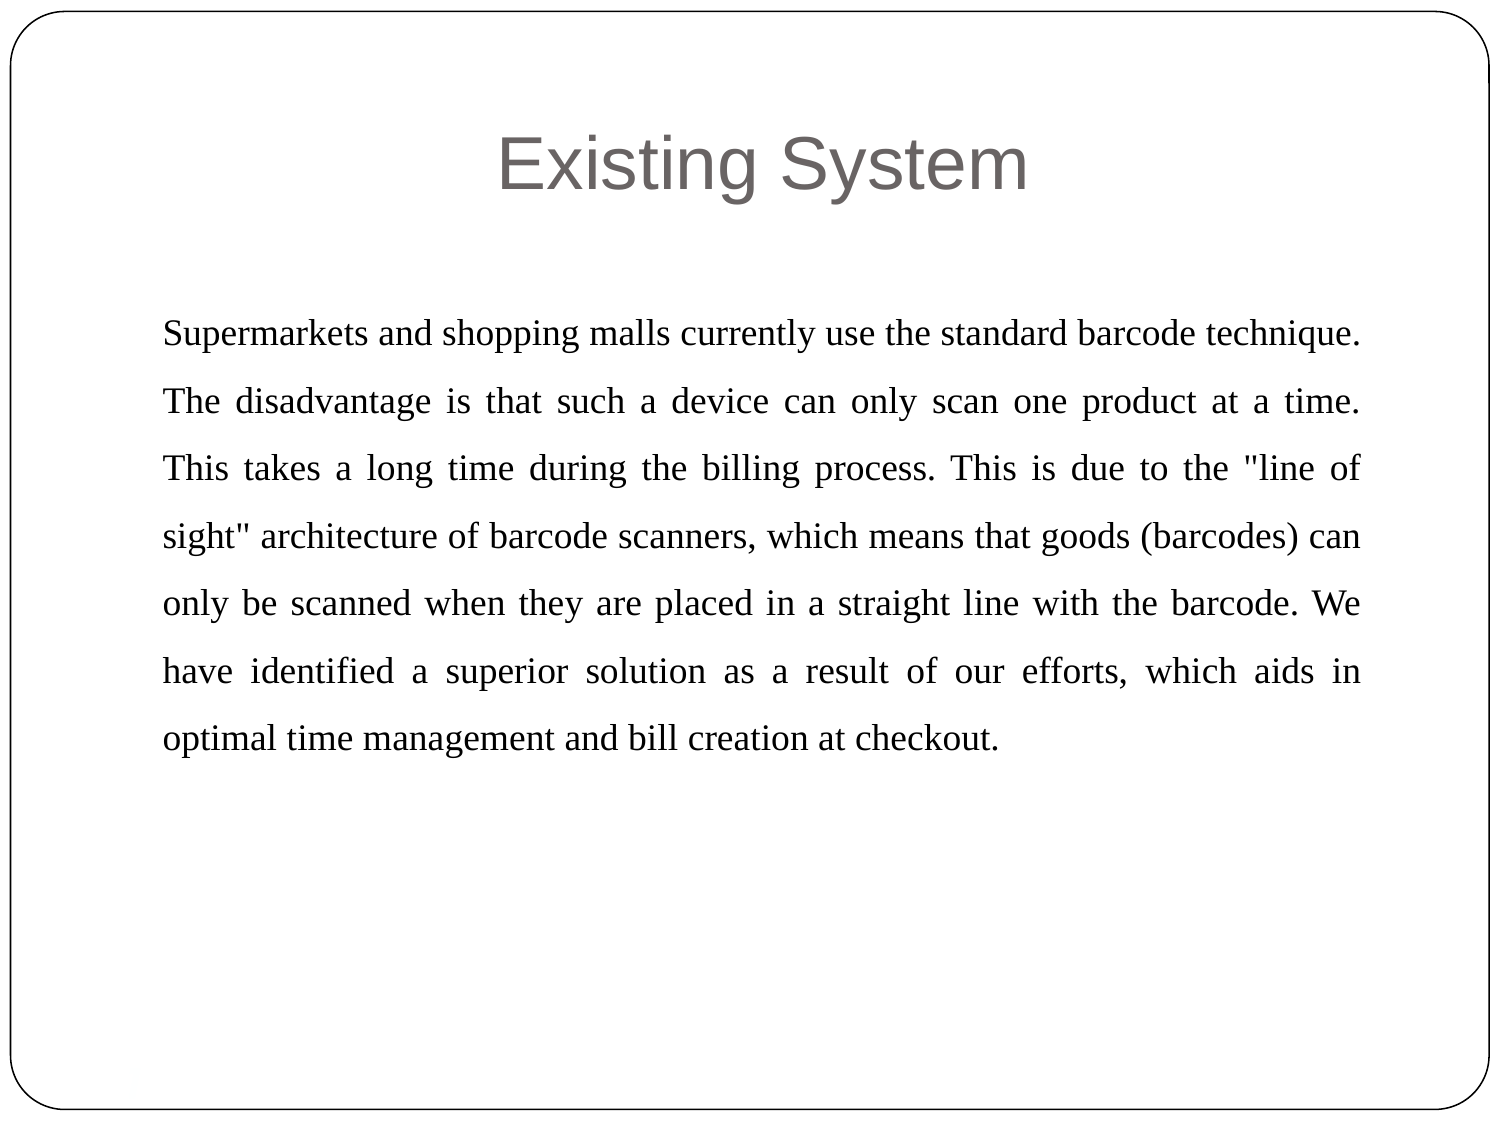

Existing System
Supermarkets and shopping malls currently use the standard barcode technique. The disadvantage is that such a device can only scan one product at a time. This takes a long time during the billing process. This is due to the "line of sight" architecture of barcode scanners, which means that goods (barcodes) can only be scanned when they are placed in a straight line with the barcode. We have identified a superior solution as a result of our efforts, which aids in optimal time management and bill creation at checkout.

1